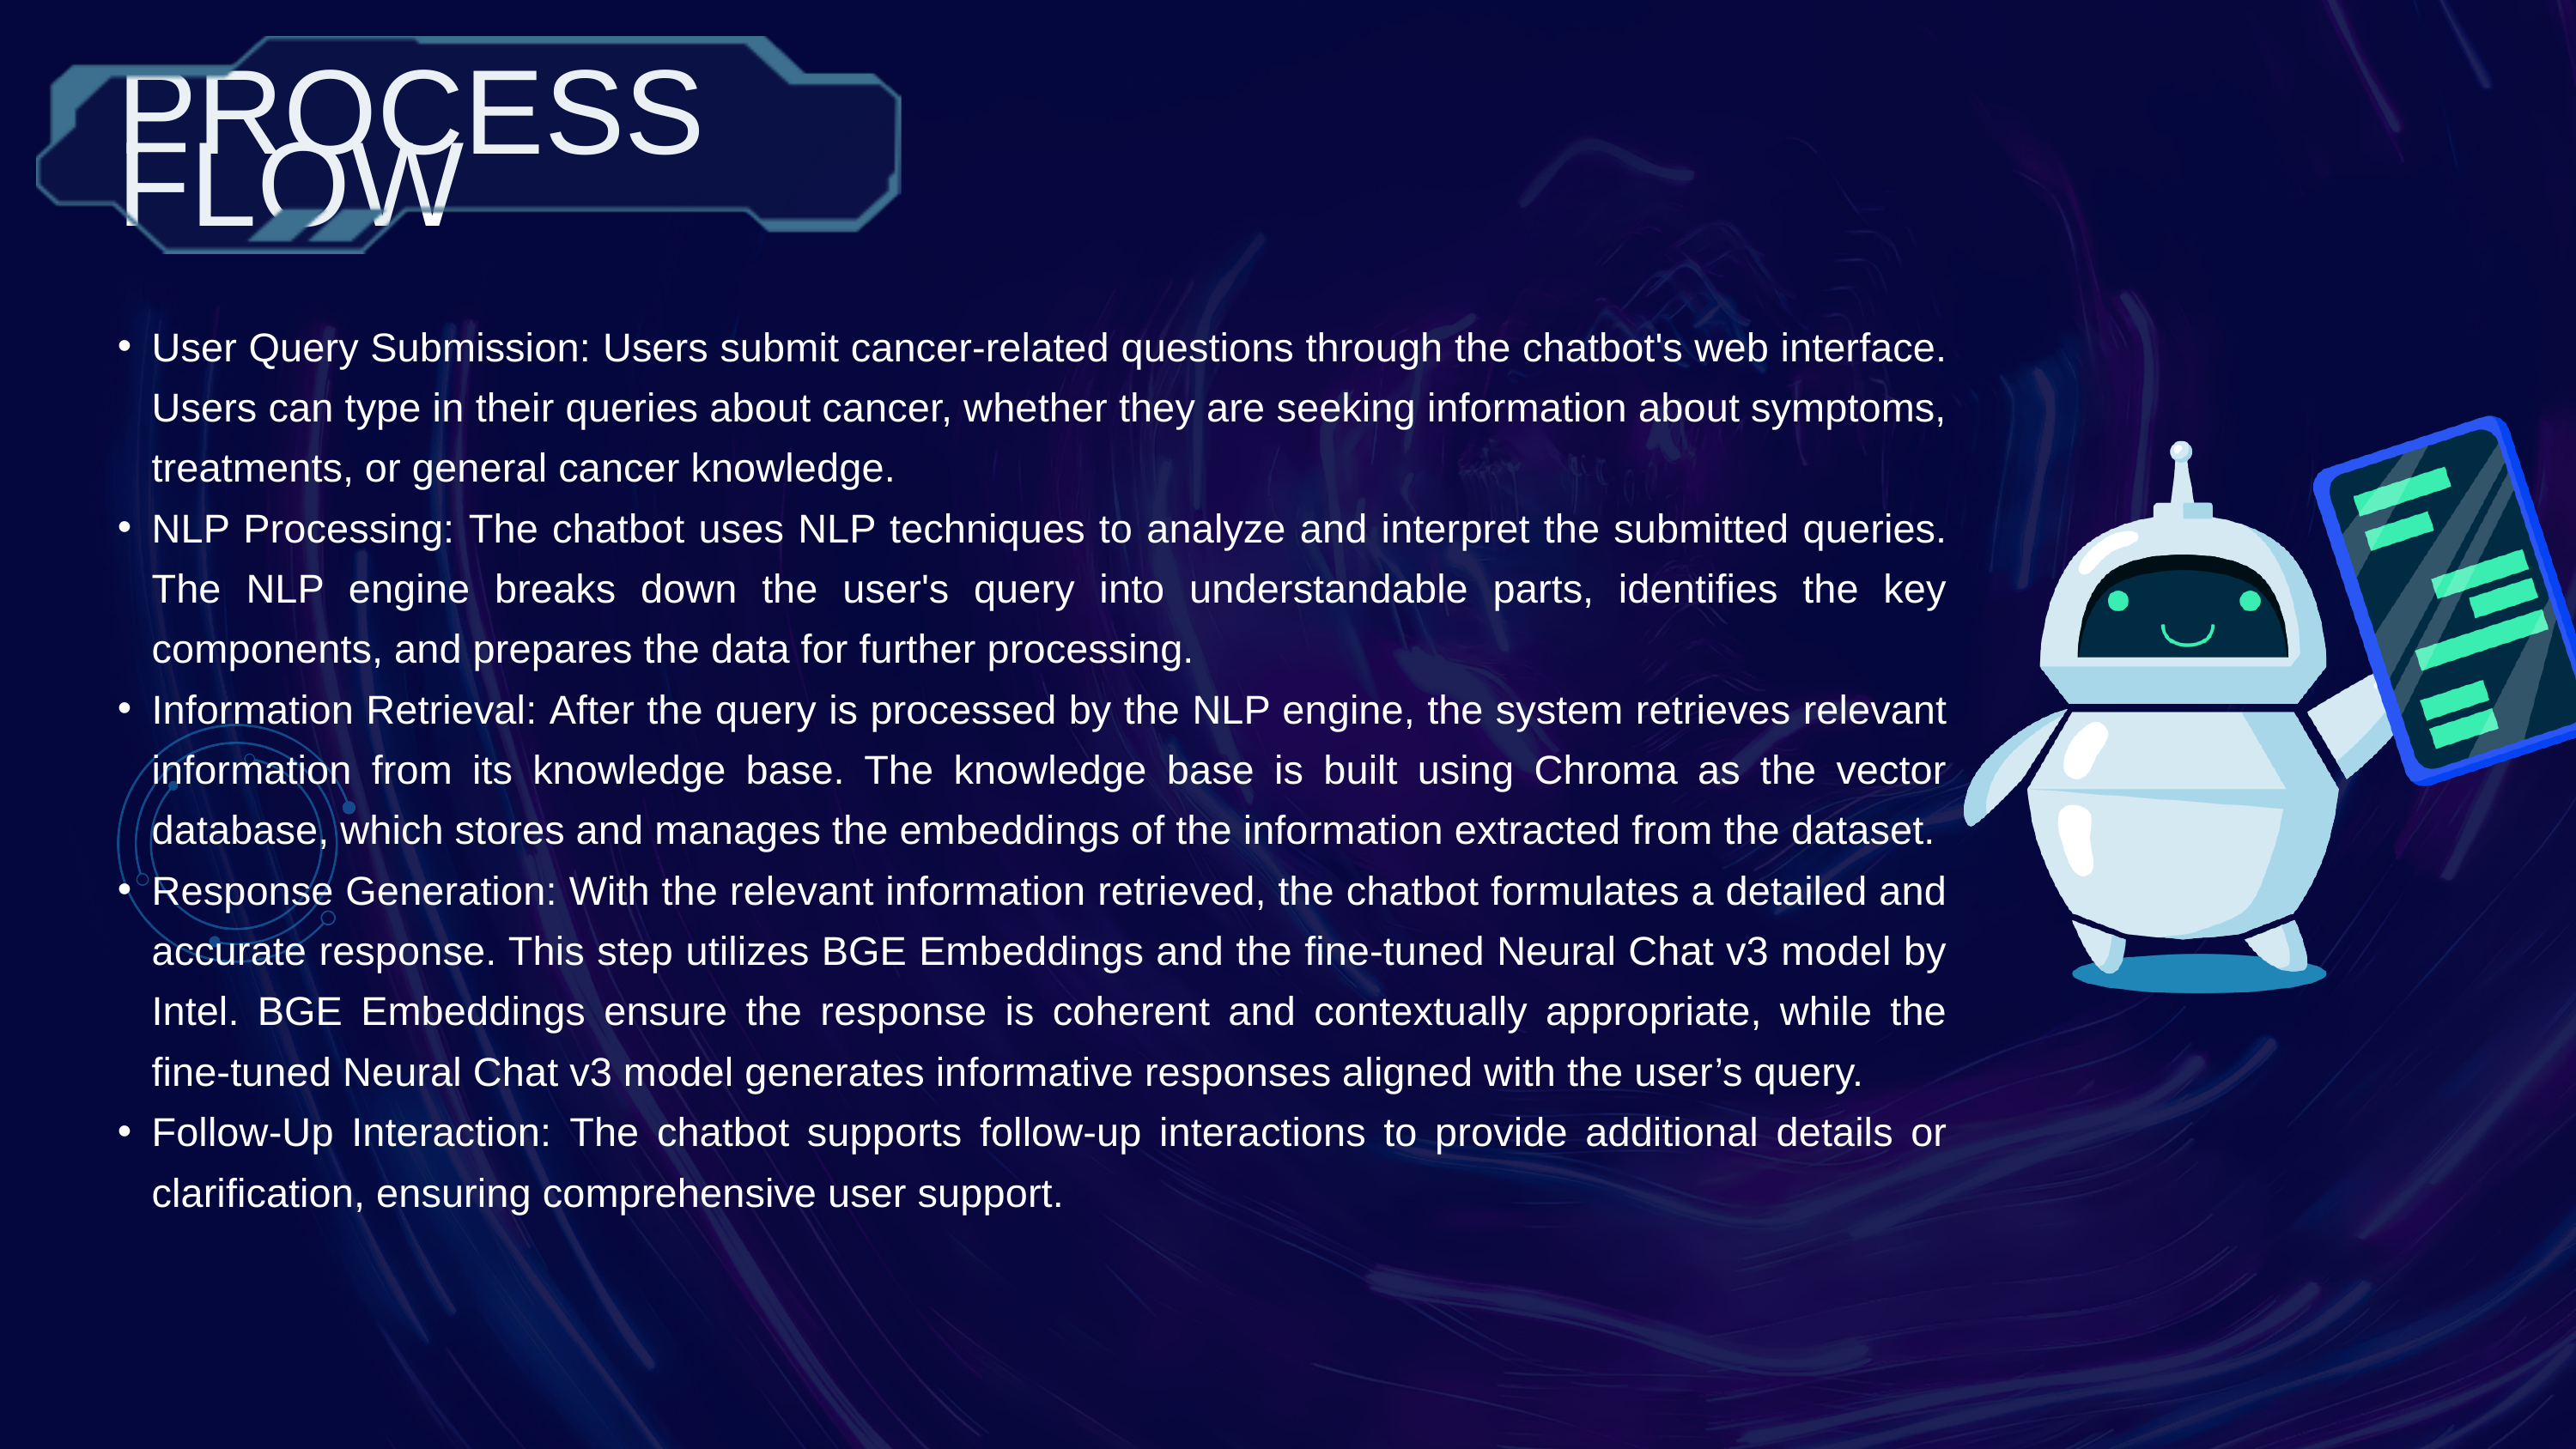

PROCESS FLOW
User Query Submission: Users submit cancer-related questions through the chatbot's web interface. Users can type in their queries about cancer, whether they are seeking information about symptoms, treatments, or general cancer knowledge.
NLP Processing: The chatbot uses NLP techniques to analyze and interpret the submitted queries. The NLP engine breaks down the user's query into understandable parts, identifies the key components, and prepares the data for further processing.
Information Retrieval: After the query is processed by the NLP engine, the system retrieves relevant information from its knowledge base. The knowledge base is built using Chroma as the vector database, which stores and manages the embeddings of the information extracted from the dataset.
Response Generation: With the relevant information retrieved, the chatbot formulates a detailed and accurate response. This step utilizes BGE Embeddings and the fine-tuned Neural Chat v3 model by Intel. BGE Embeddings ensure the response is coherent and contextually appropriate, while the fine-tuned Neural Chat v3 model generates informative responses aligned with the user’s query.
Follow-Up Interaction: The chatbot supports follow-up interactions to provide additional details or clarification, ensuring comprehensive user support.